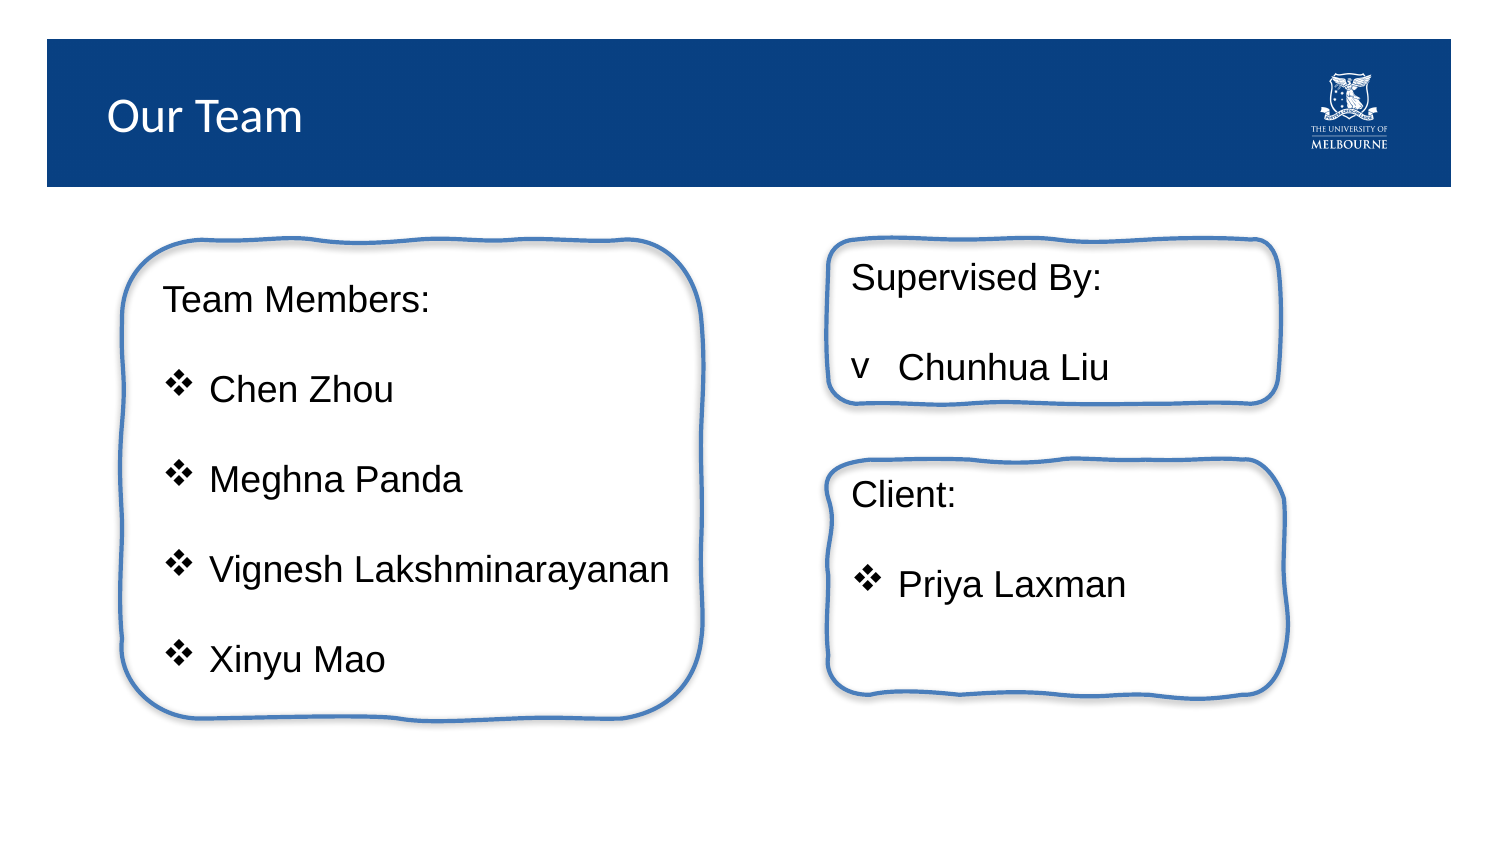

# Our Team

Supervised By:

Chunhua Liu

Team Members:

Chen Zhou

Meghna Panda

Vignesh Lakshminarayanan

Xinyu Mao

Client:

Priya Laxman